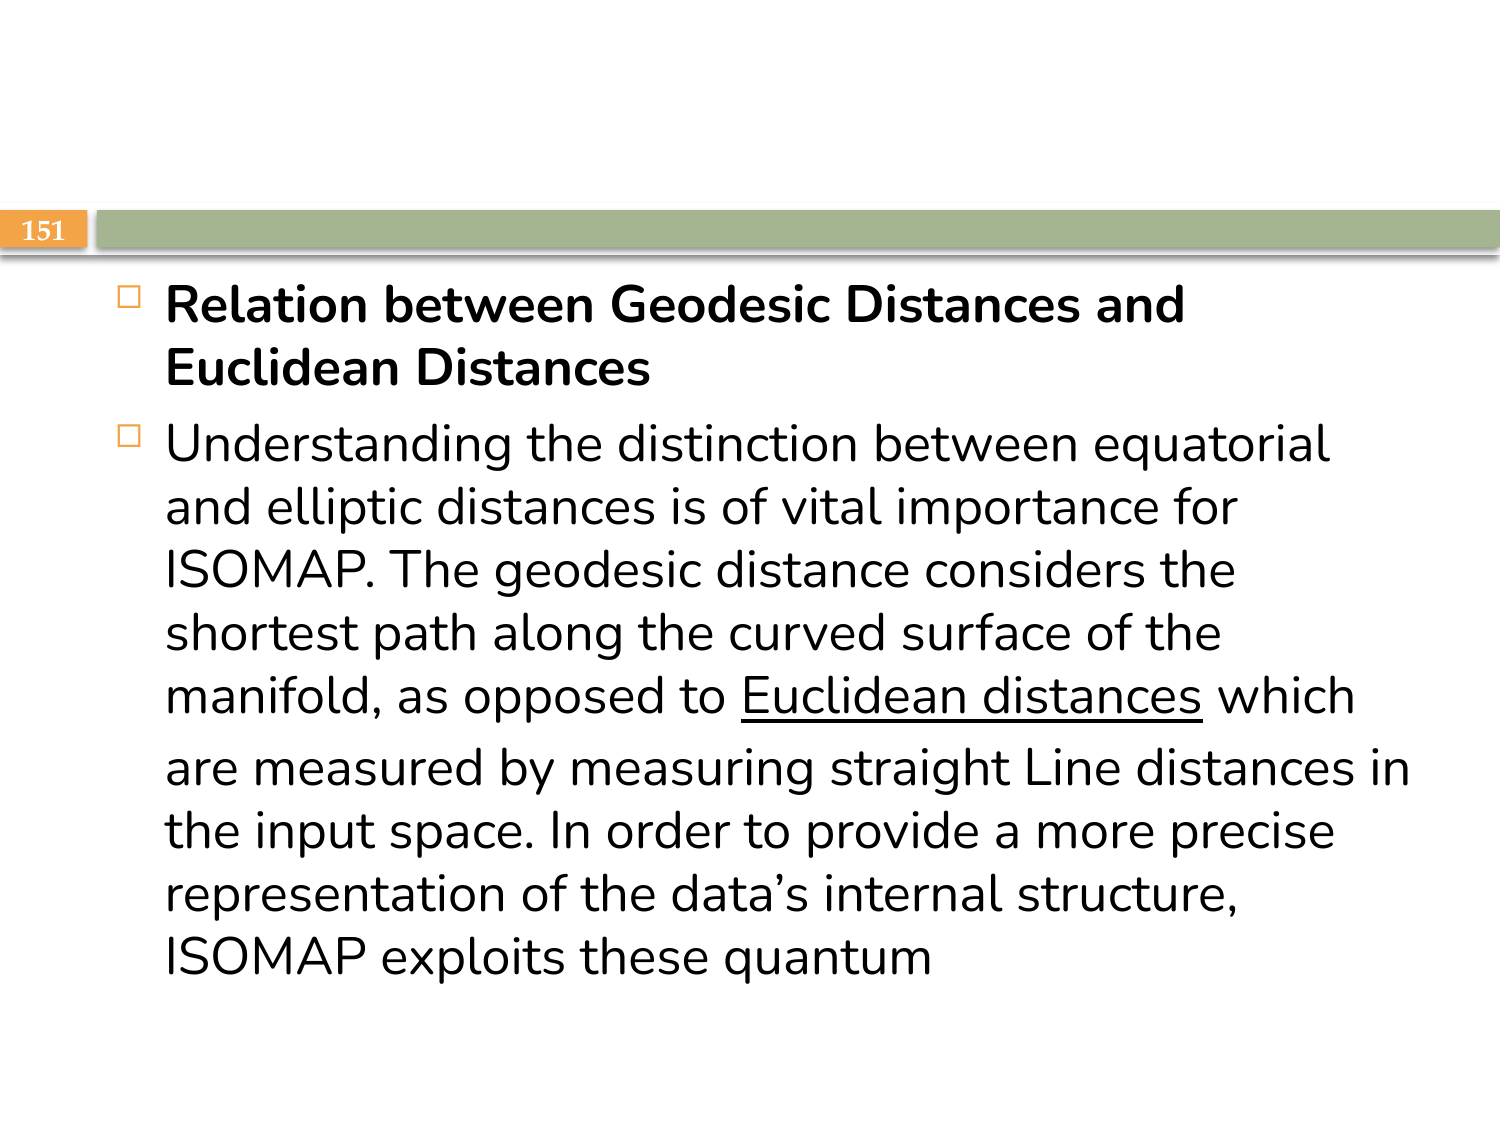

#
151
Relation between Geodesic Distances and Euclidean Distances
Understanding the distinction between equatorial and elliptic distances is of vital importance for ISOMAP. The geodesic distance considers the shortest path along the curved surface of the manifold, as opposed to Euclidean distances which are measured by measuring straight Line distances in the input space. In order to provide a more precise representation of the data’s internal structure, ISOMAP exploits these quantum distances.